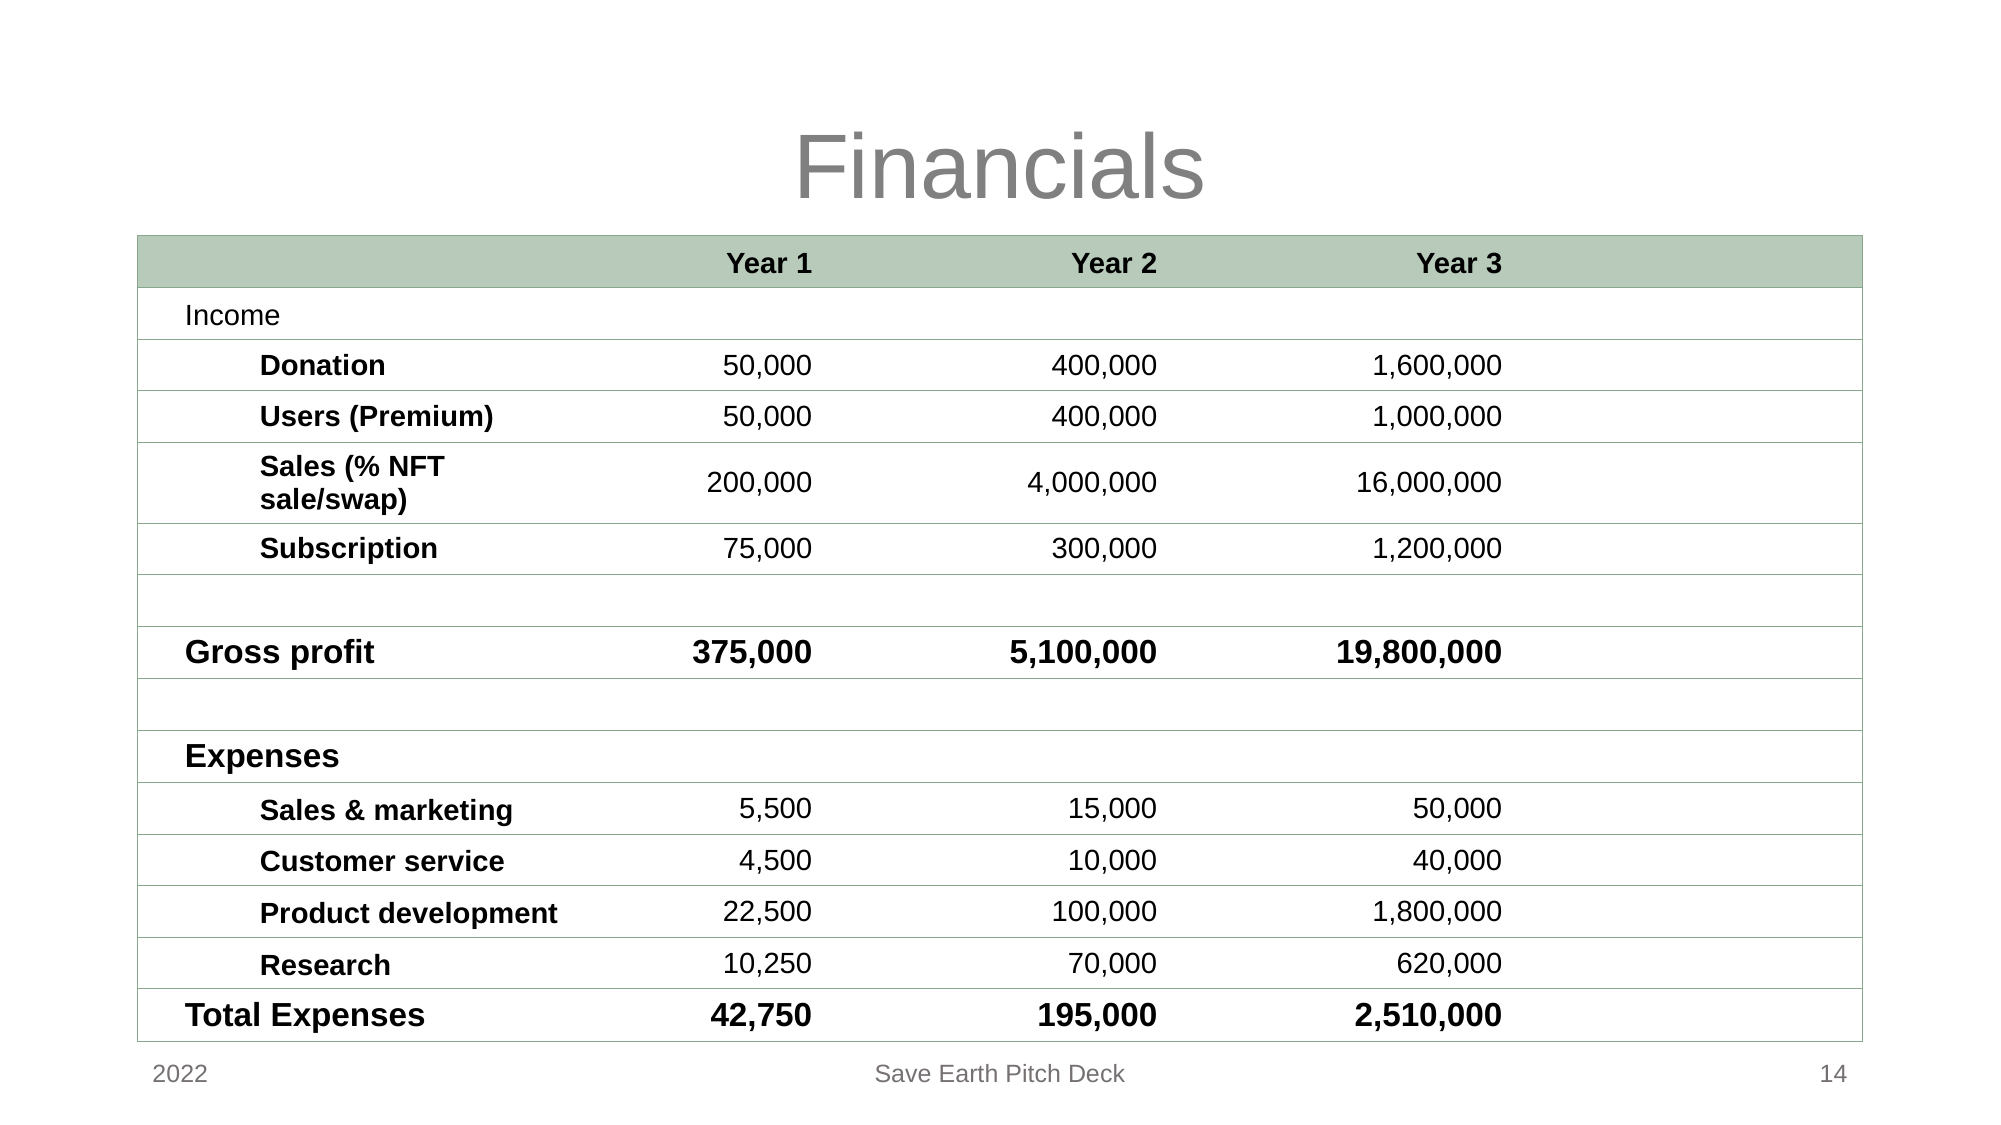

# Financials
|  | Year 1 | Year 2 | Year 3 |  |
| --- | --- | --- | --- | --- |
| Income |  |  |  |  |
| Donation | 50,000​ | 400,000​ | 1,600,000​ |  |
| Users (Premium) | 50,000​ | 400,000​ | 1,000,000​ |  |
| Sales (% NFT sale/swap) | 200,000​ | 4,000,000​ | 16,000,000​ |  |
| Subscription | 75​,000 | 300,000 | 1,200,000 |  |
|  |  |  |  |  |
| Gross profit | 375,000 | 5,100,000 | 19,800,000 |  |
|  |  |  |  |  |
| Expenses |  |  |  |  |
| Sales & marketing | 5,500​ | 15,000​ | 50,000​ |  |
| Customer service | 4,500​ | 10,000​ | 40,000​ |  |
| Product development | 22,500​ | 100,000​ | 1,800,000​ |  |
| Research | 10,250​ | 70,000​ | 620,000​ |  |
| Total Expenses | 42,750 | 195,000 | 2,510,000​ |  |
2022
Save Earth Pitch Deck
14